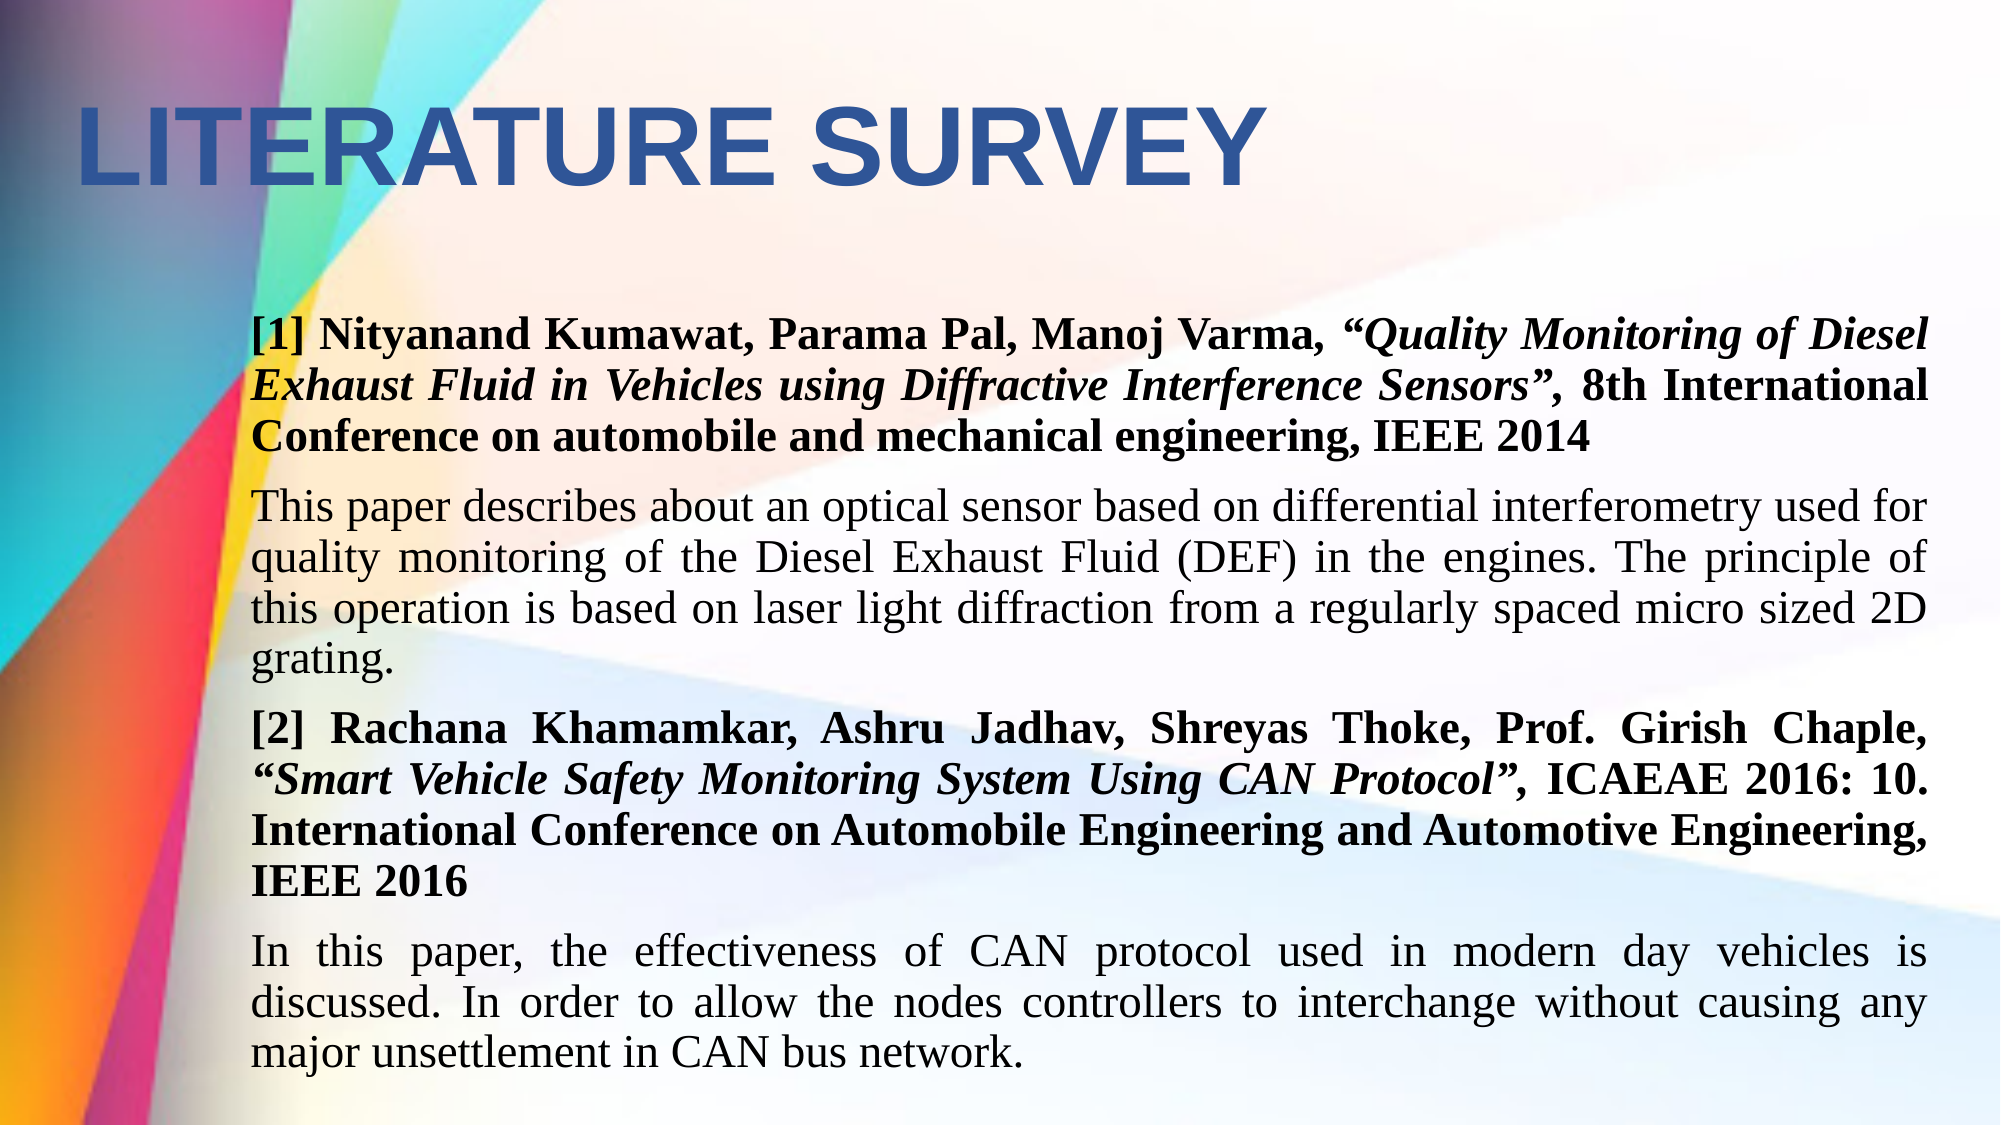

LITERATURE SURVEY
[1] Nityanand Kumawat, Parama Pal, Manoj Varma, “Quality Monitoring of Diesel Exhaust Fluid in Vehicles using Diffractive Interference Sensors”, 8th International Conference on automobile and mechanical engineering, IEEE 2014
This paper describes about an optical sensor based on differential interferometry used for quality monitoring of the Diesel Exhaust Fluid (DEF) in the engines. The principle of this operation is based on laser light diffraction from a regularly spaced micro sized 2D grating.
[2] Rachana Khamamkar, Ashru Jadhav, Shreyas Thoke, Prof. Girish Chaple, “Smart Vehicle Safety Monitoring System Using CAN Protocol”, ICAEAE 2016: 10. International Conference on Automobile Engineering and Automotive Engineering, IEEE 2016
In this paper, the effectiveness of CAN protocol used in modern day vehicles is discussed. In order to allow the nodes controllers to interchange without causing any major unsettlement in CAN bus network.